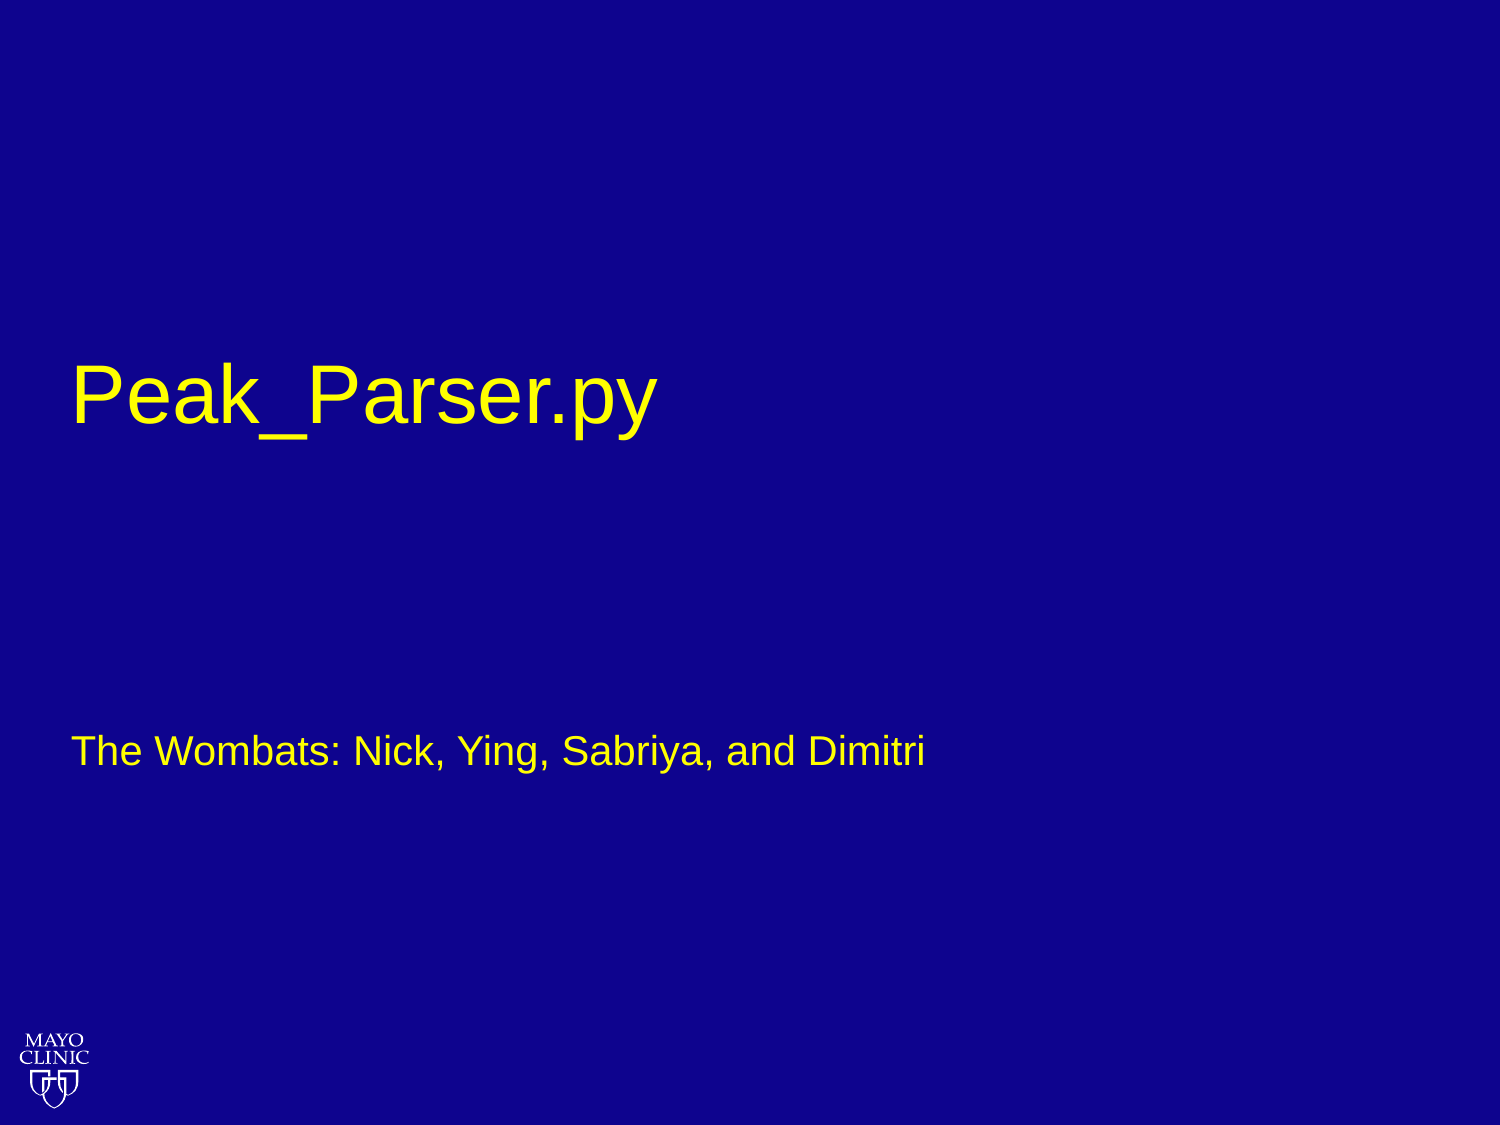

Peak_Parser.py
The Wombats: Nick, Ying, Sabriya, and Dimitri